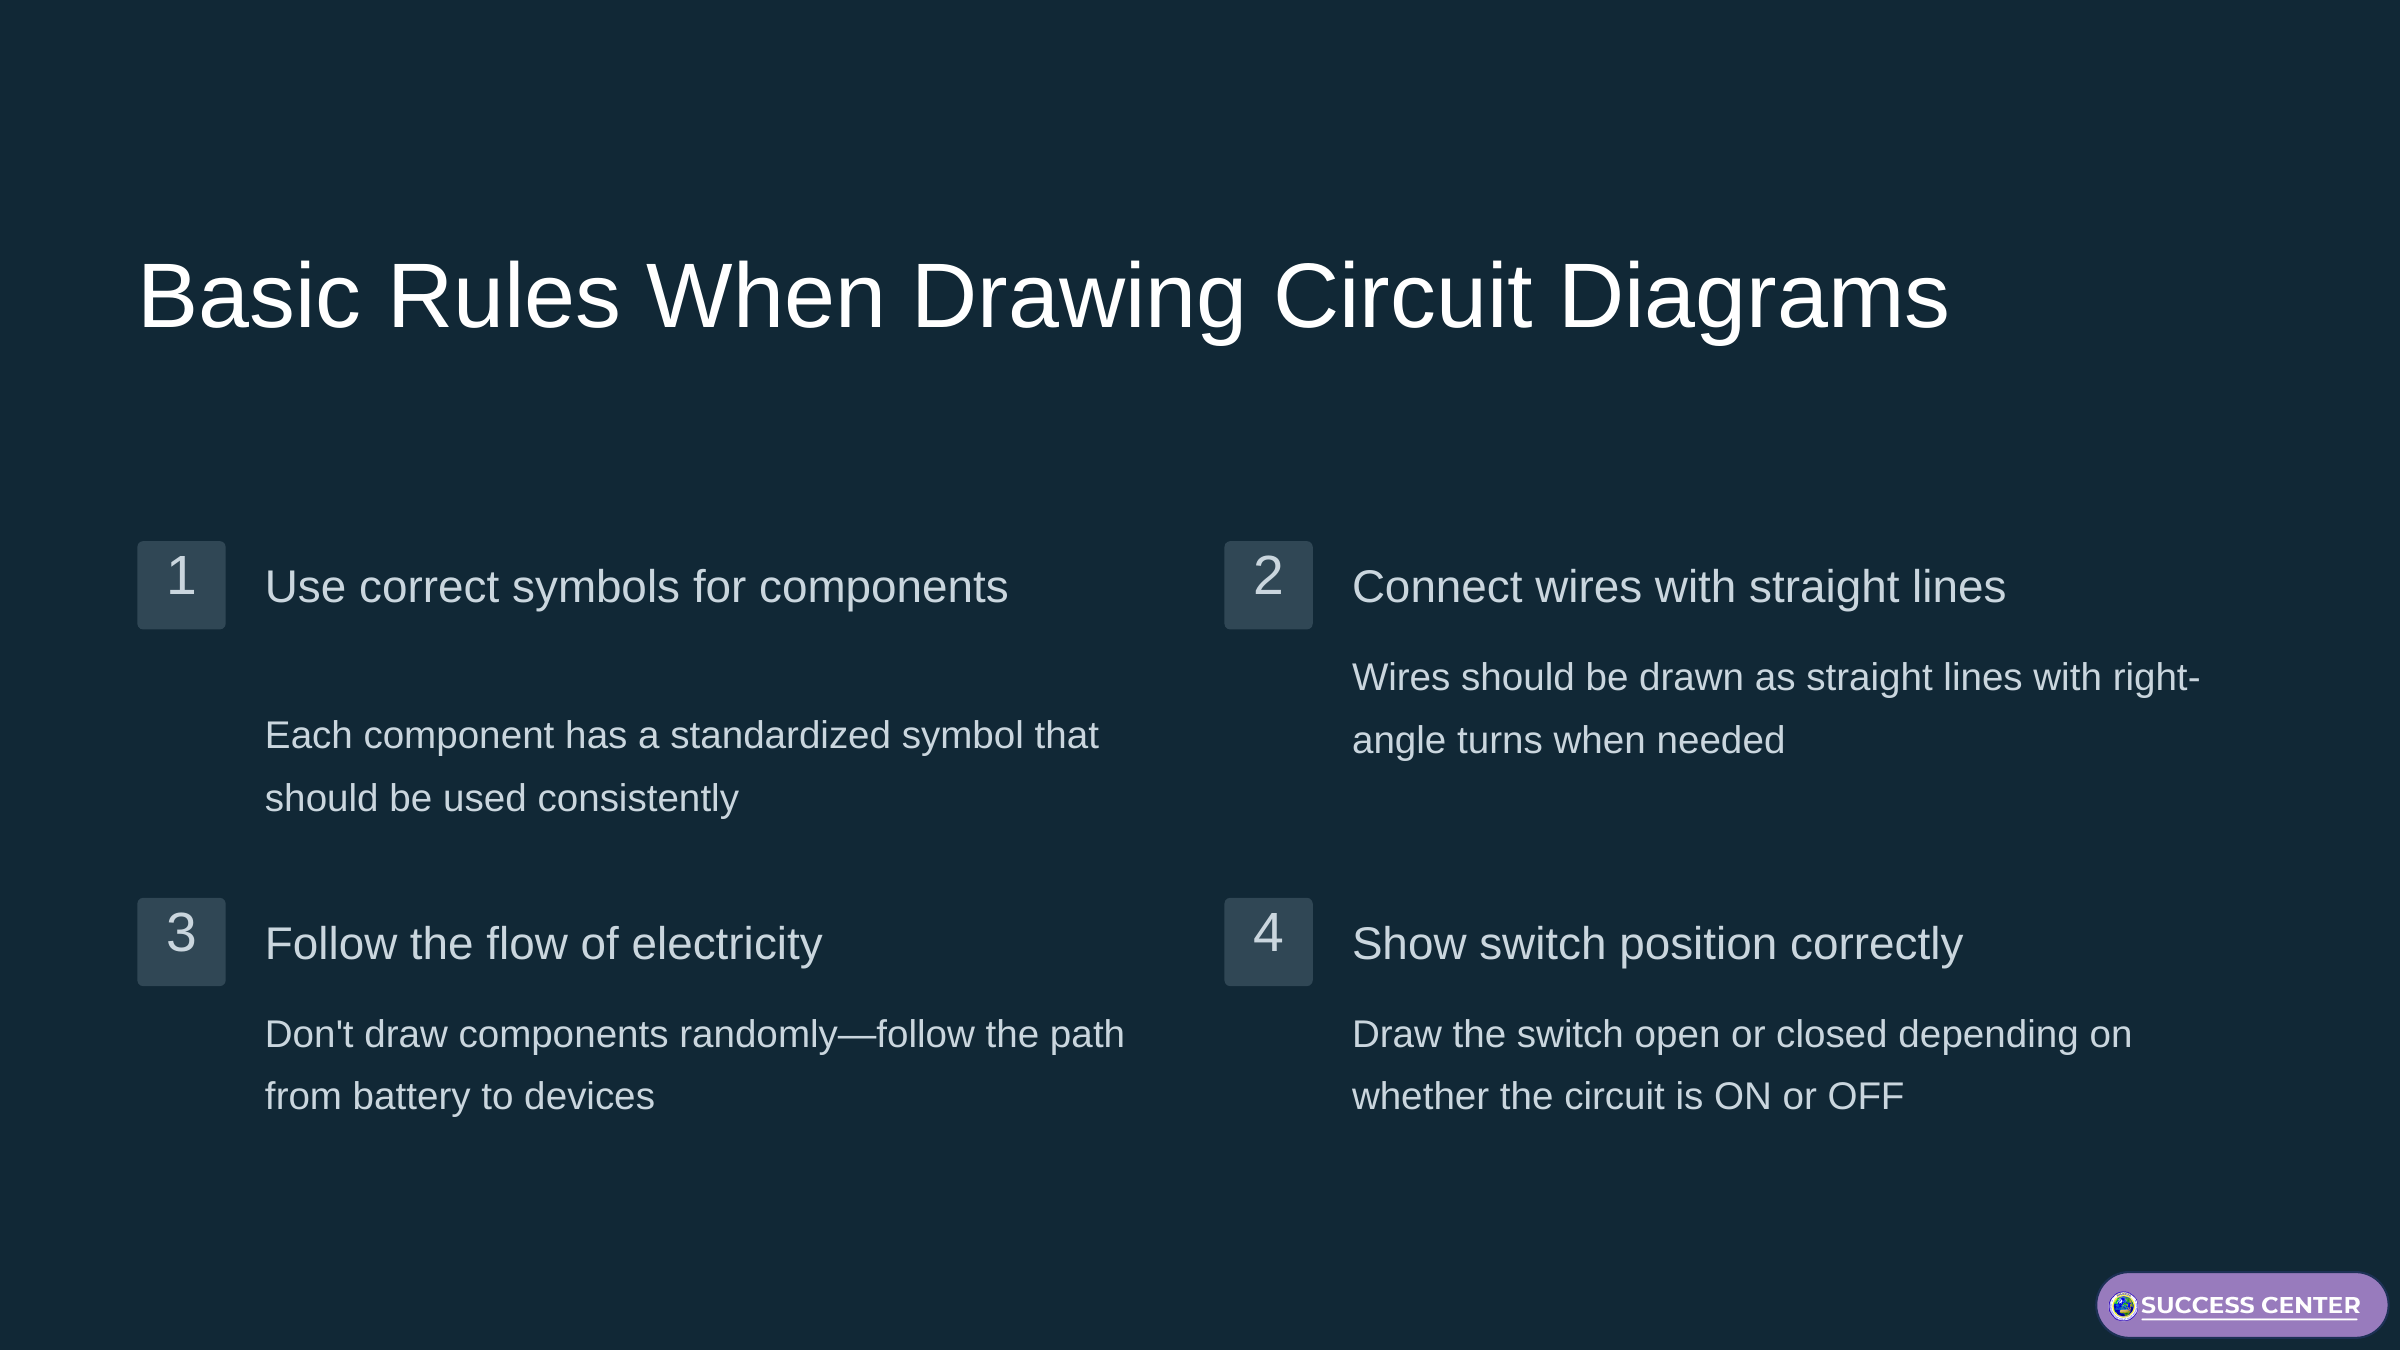

Basic Rules When Drawing Circuit Diagrams

1
2
Use correct symbols for components
Connect wires with straight lines
Wires should be drawn as straight lines with right-angle turns when needed
Each component has a standardized symbol that should be used consistently

3
4
Follow the flow of electricity
Show switch position correctly
Don't draw components randomly—follow the path from battery to devices
Draw the switch open or closed depending on whether the circuit is ON or OFF